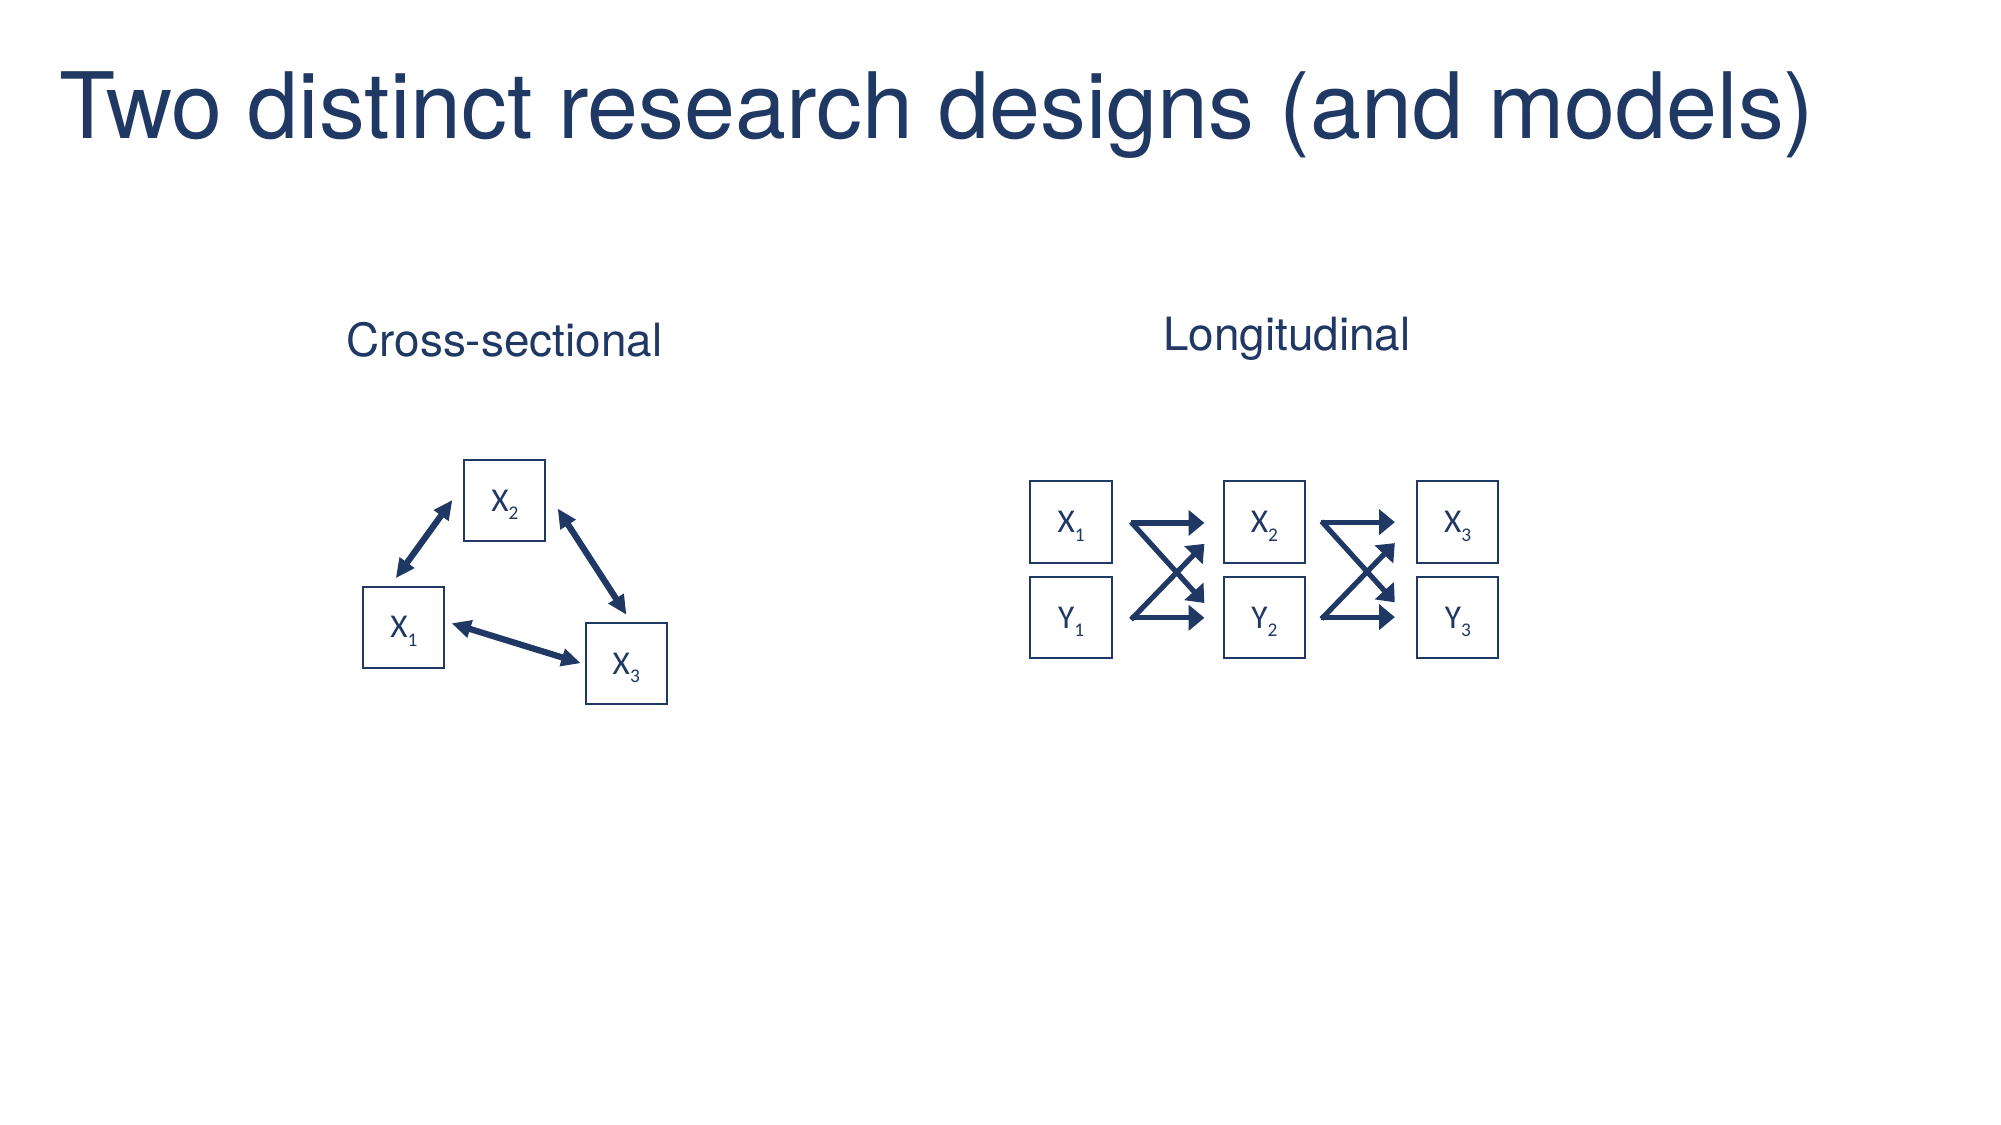

# Two distinct research designs (and models)
Longitudinal
Cross-sectional
X2
X1
X3
X1
X2
X3
Y1
Y2
Y3